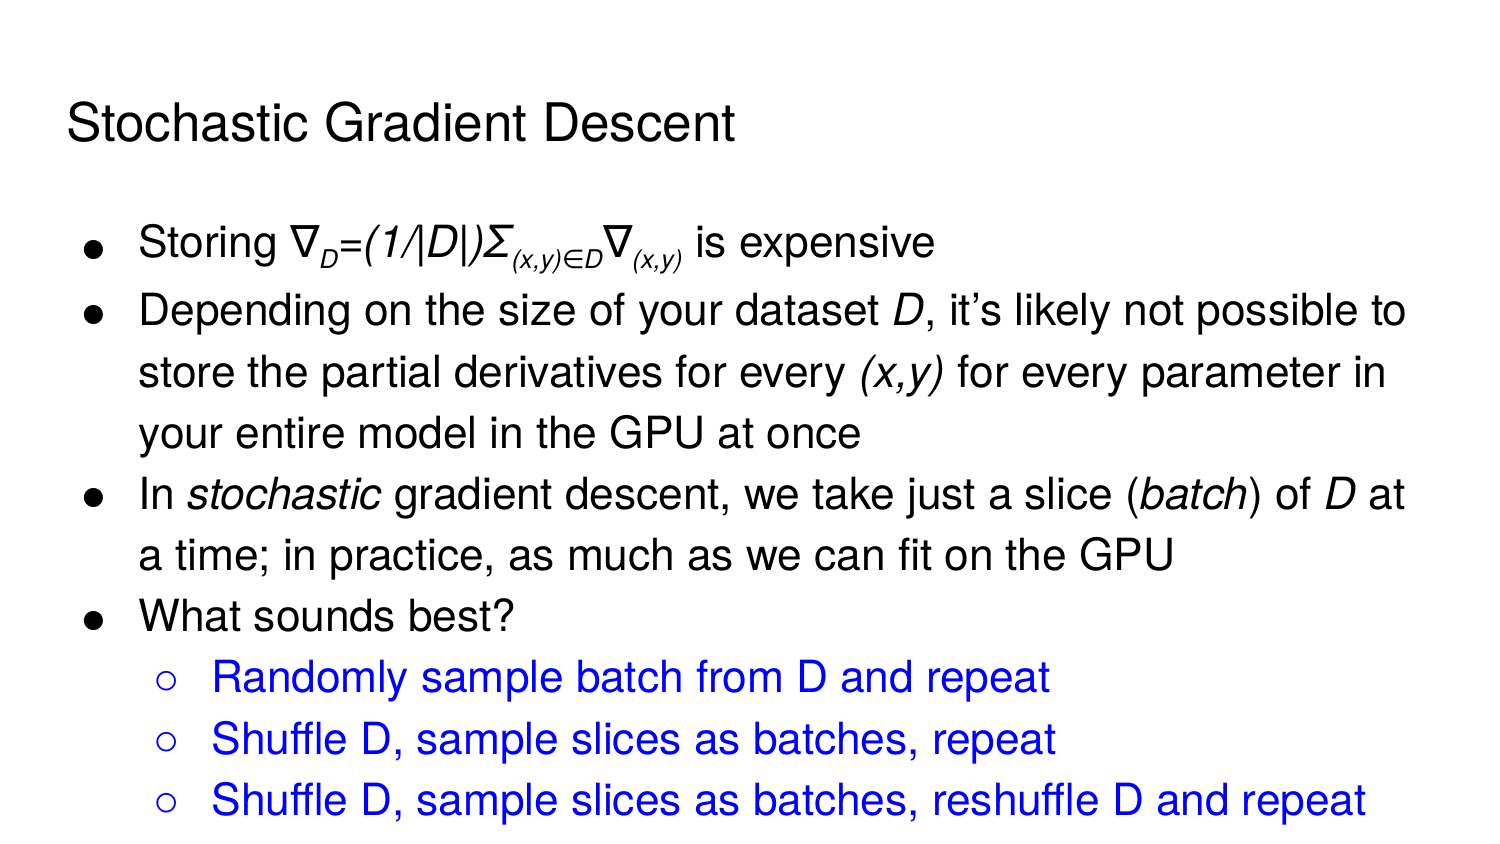

# Stochastic Gradient Descent
Storing ∇D=(1/|D|)Σ(x,y)∈D∇(x,y) is expensive
Depending on the size of your dataset D, it’s likely not possible to store the partial derivatives for every (x,y) for every parameter in your entire model in the GPU at once
In stochastic gradient descent, we take just a slice (batch) of D at a time; in practice, as much as we can fit on the GPU
What sounds best?
Randomly sample batch from D and repeat
Shuffle D, sample slices as batches, repeat
Shuffle D, sample slices as batches, reshuffle D and repeat